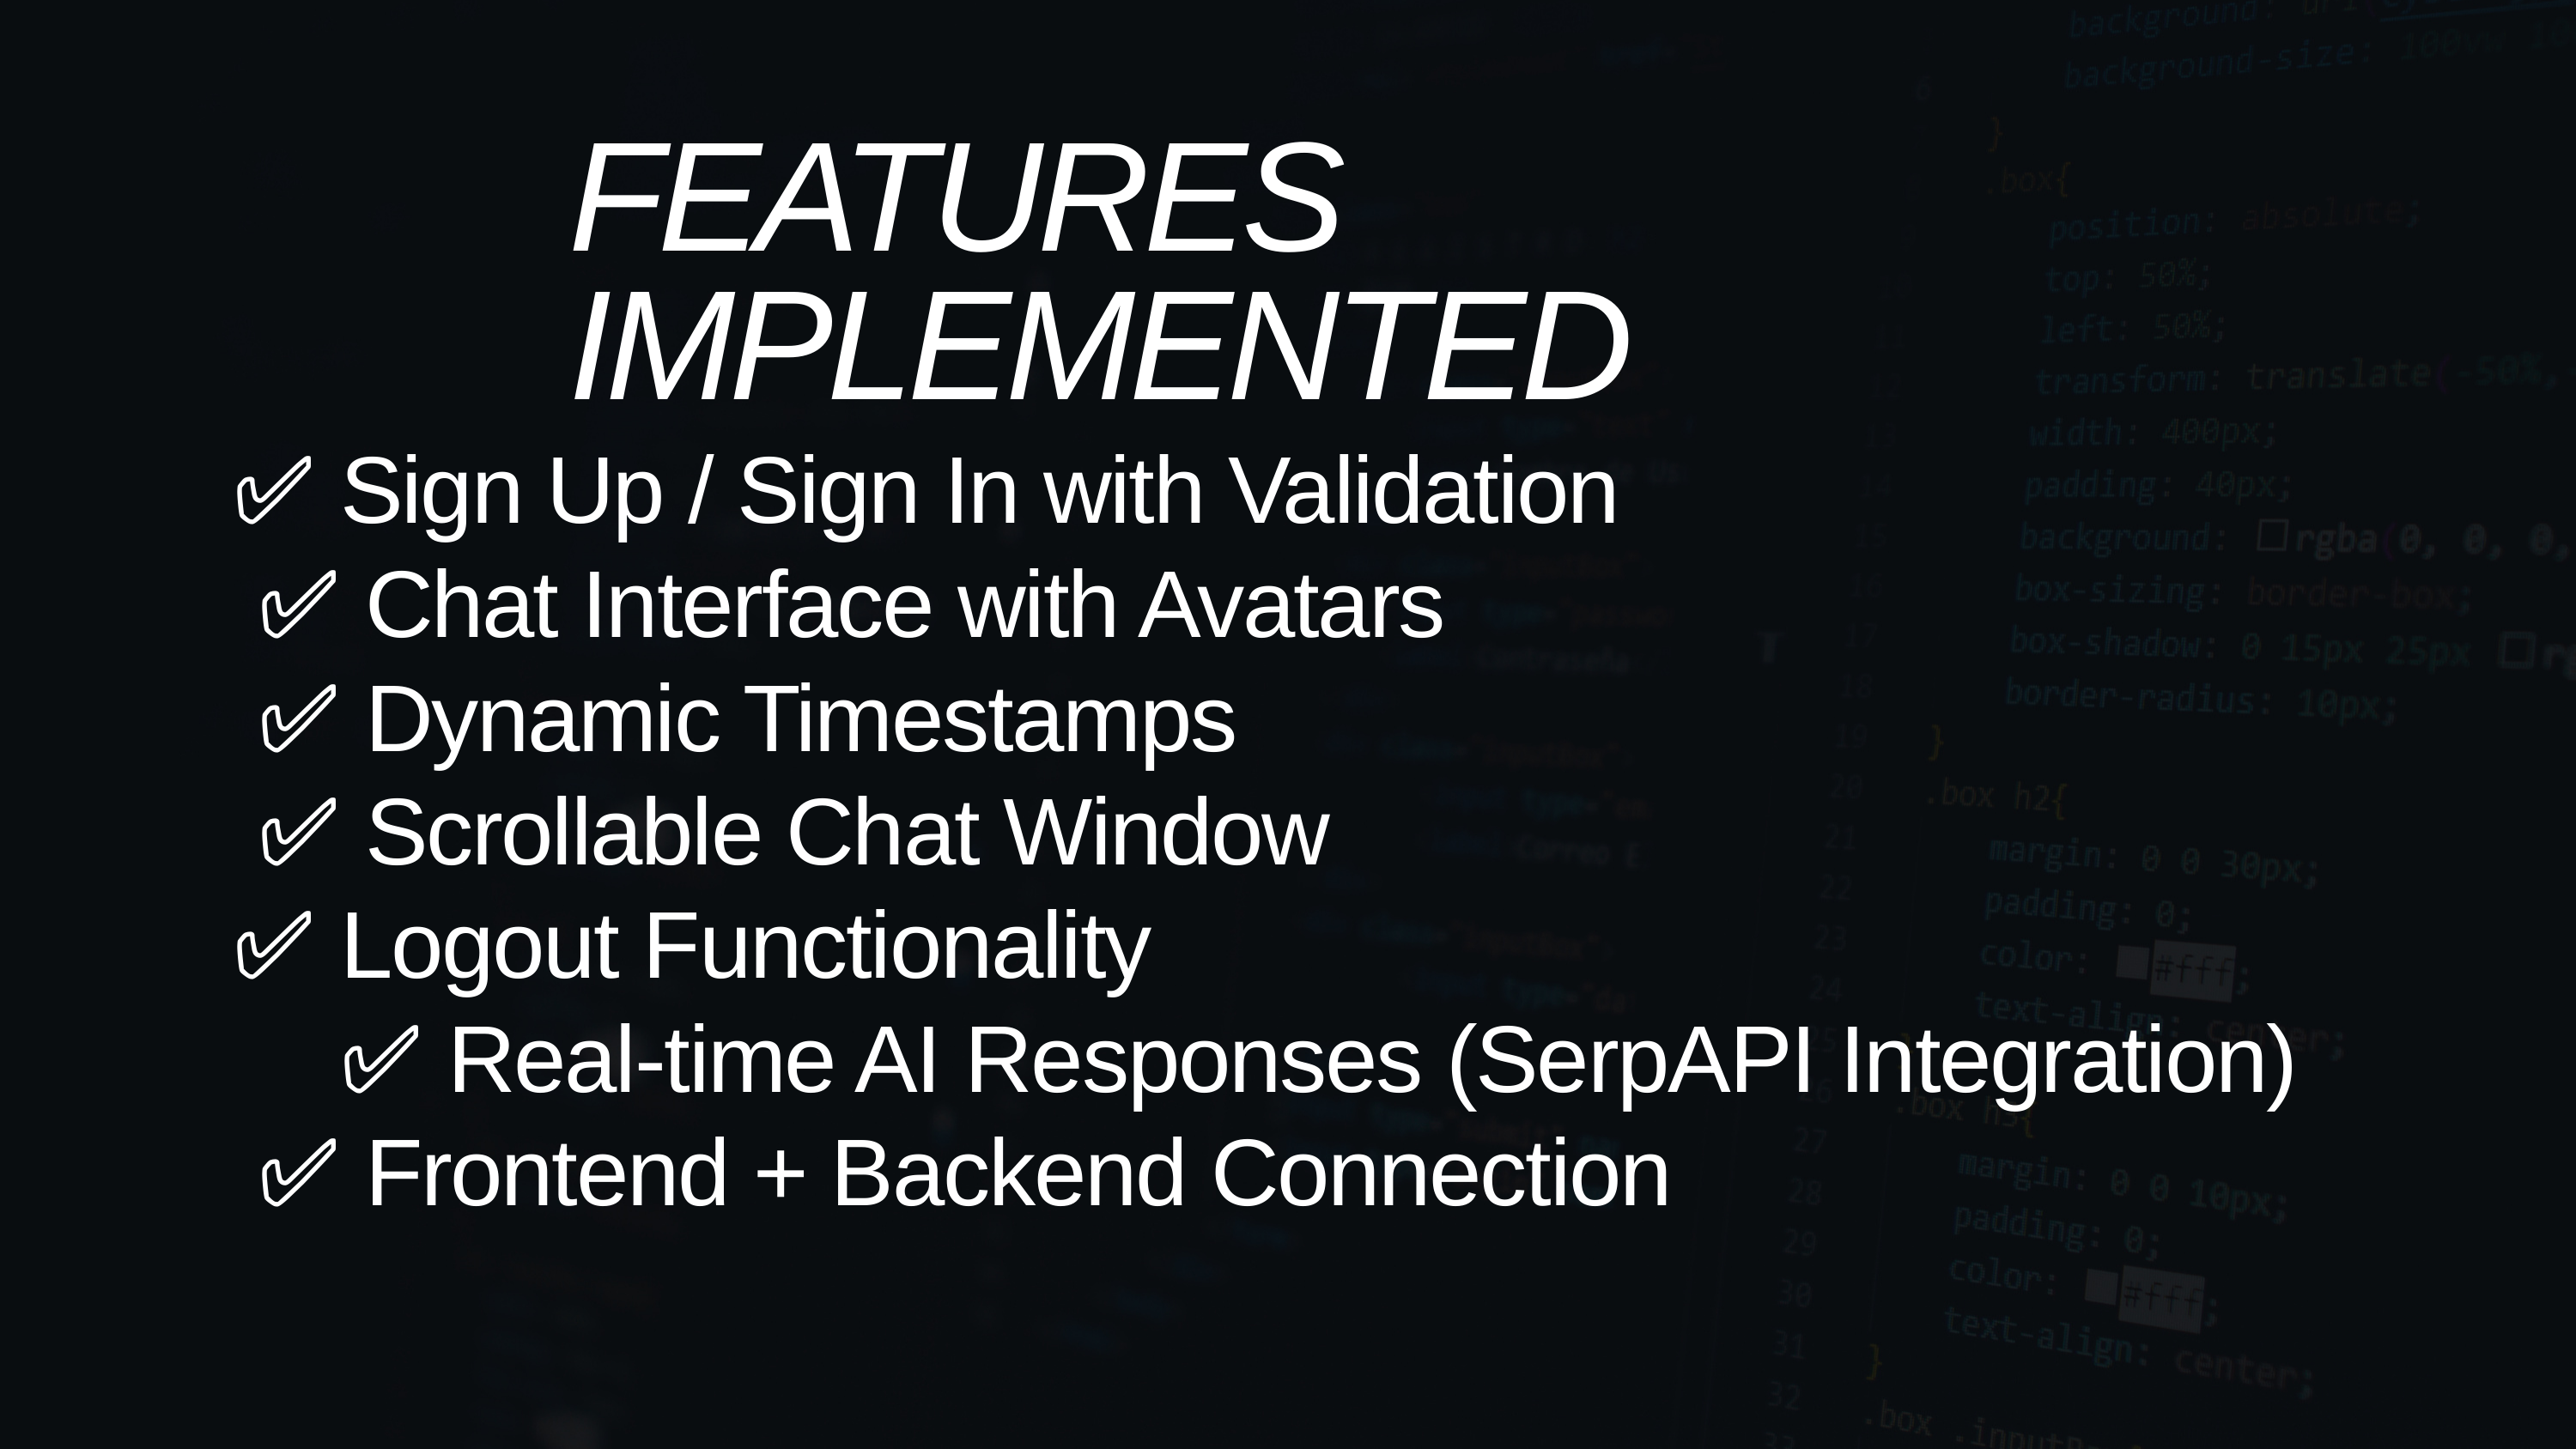

FEATURES IMPLEMENTED
✅ Sign Up / Sign In with Validation
 ✅ Chat Interface with Avatars
 ✅ Dynamic Timestamps
 ✅ Scrollable Chat Window
✅ Logout Functionality
 ✅ Real-time AI Responses (SerpAPI Integration)
 ✅ Frontend + Backend Connection